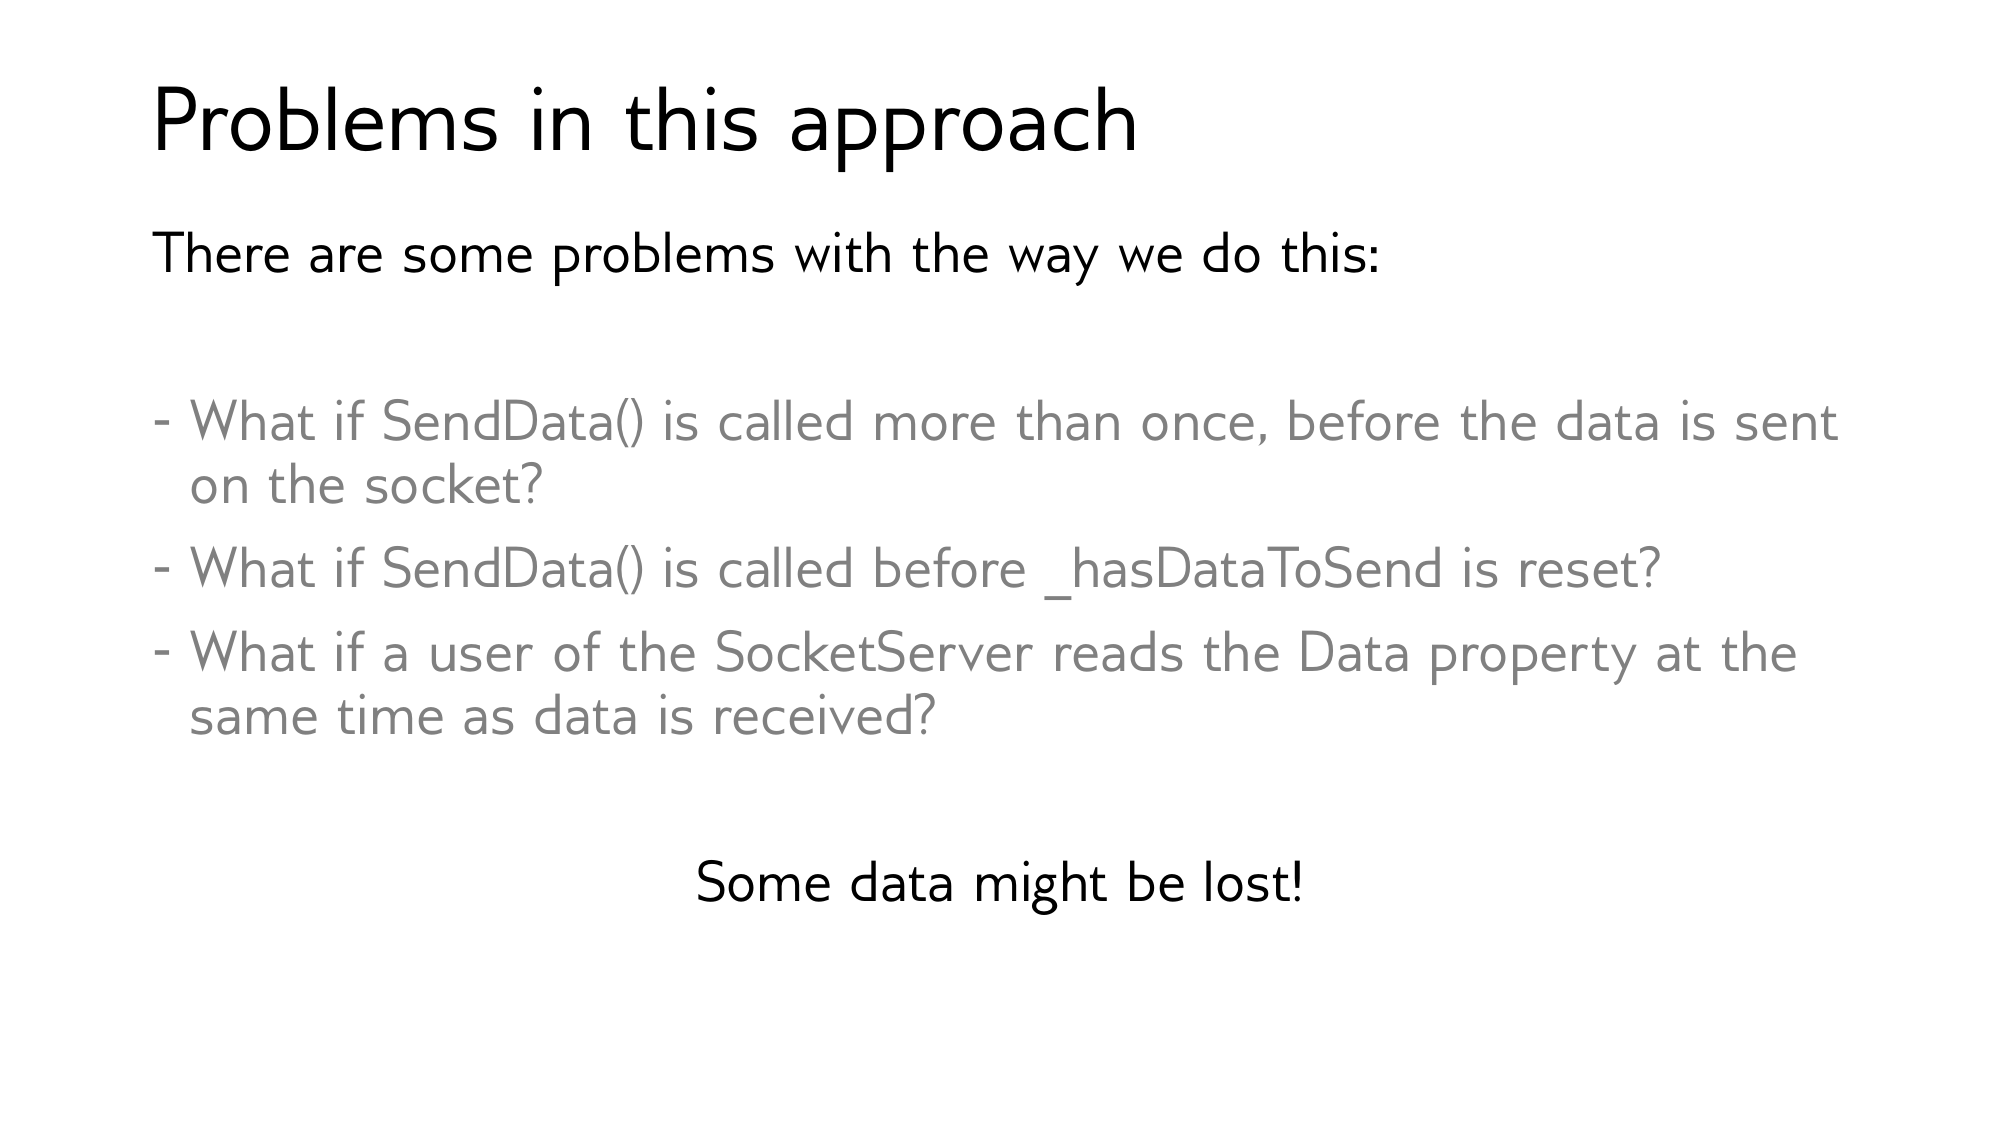

# Problems in this approach
There are some problems with the way we do this:

What if SendData() is called more than once, before the data is sent on the socket?
What if SendData() is called before _hasDataToSend is reset?
What if a user of the SocketServer reads the Data property at the same time as data is received?

Some data might be lost!